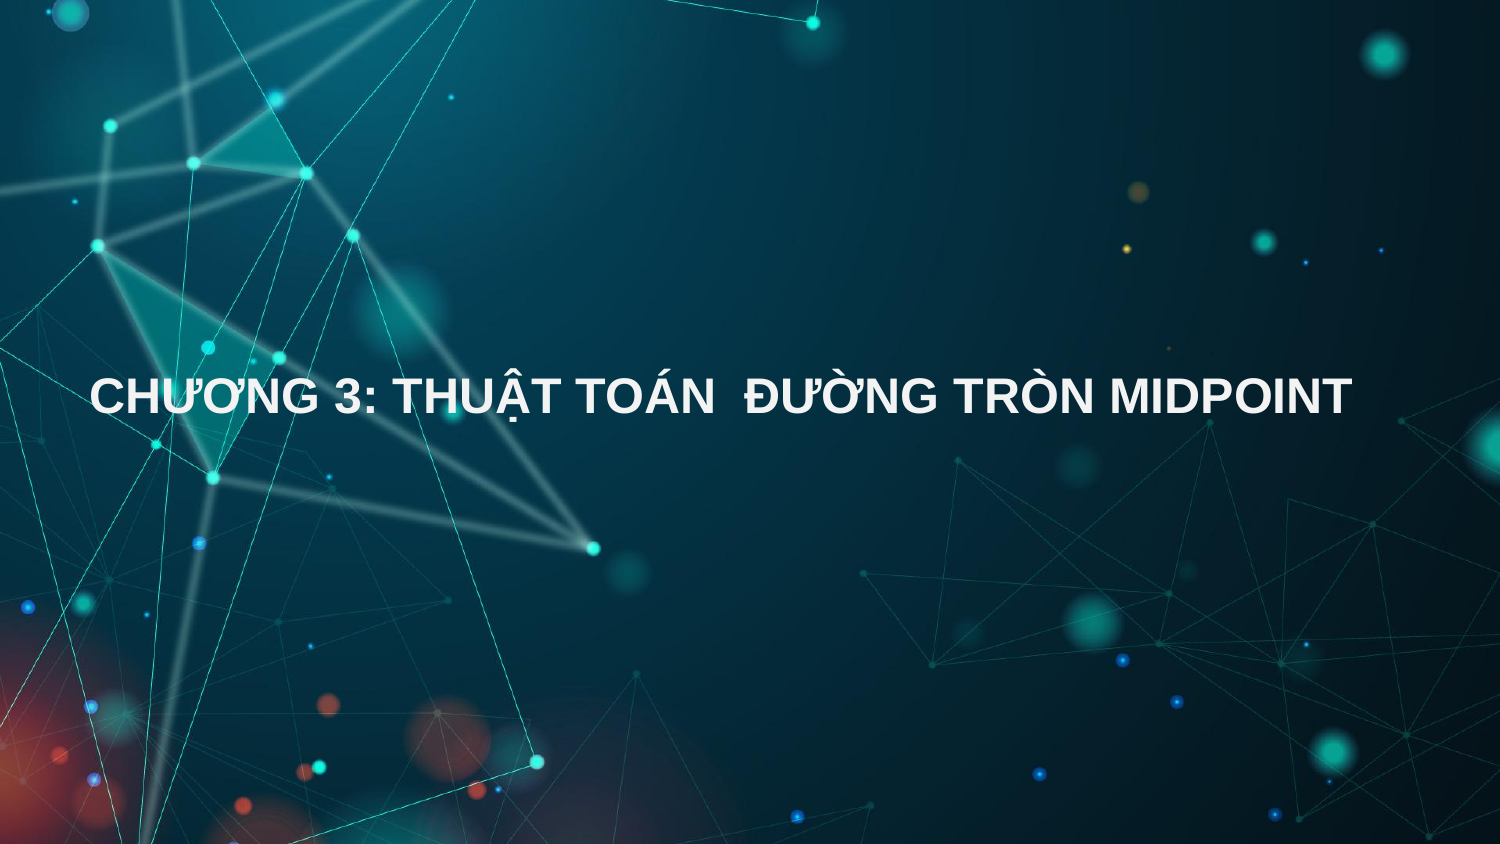

# CHƯƠNG 3: THUẬT TOÁN  ĐƯỜNG TRÒN MIDPOINT